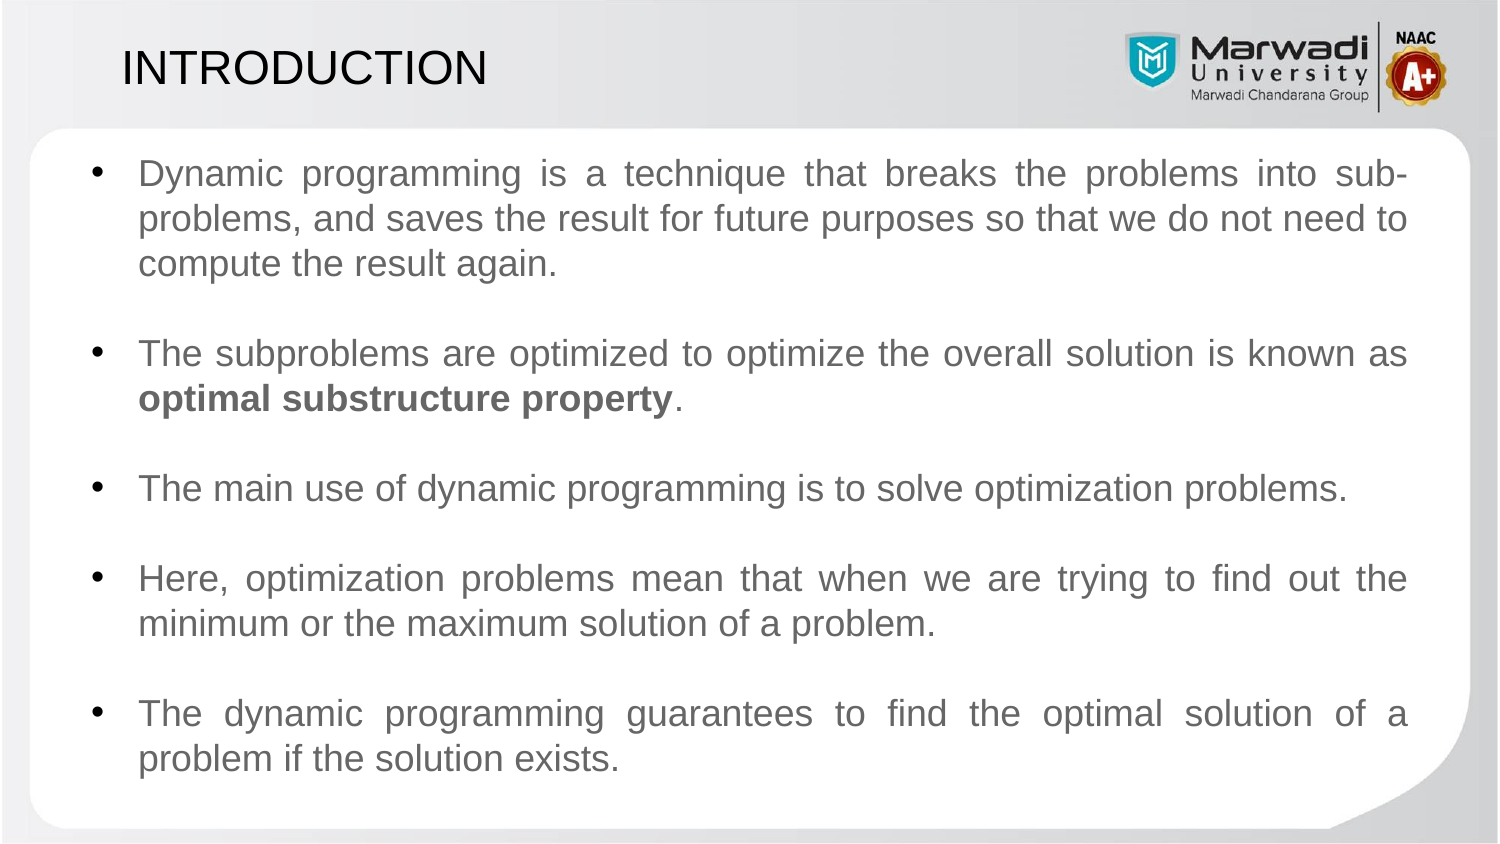

INTRODUCTION
Dynamic programming is a technique that breaks the problems into sub-problems, and saves the result for future purposes so that we do not need to compute the result again.

The subproblems are optimized to optimize the overall solution is known as optimal substructure property.

The main use of dynamic programming is to solve optimization problems.

Here, optimization problems mean that when we are trying to find out the minimum or the maximum solution of a problem.

The dynamic programming guarantees to find the optimal solution of a problem if the solution exists.